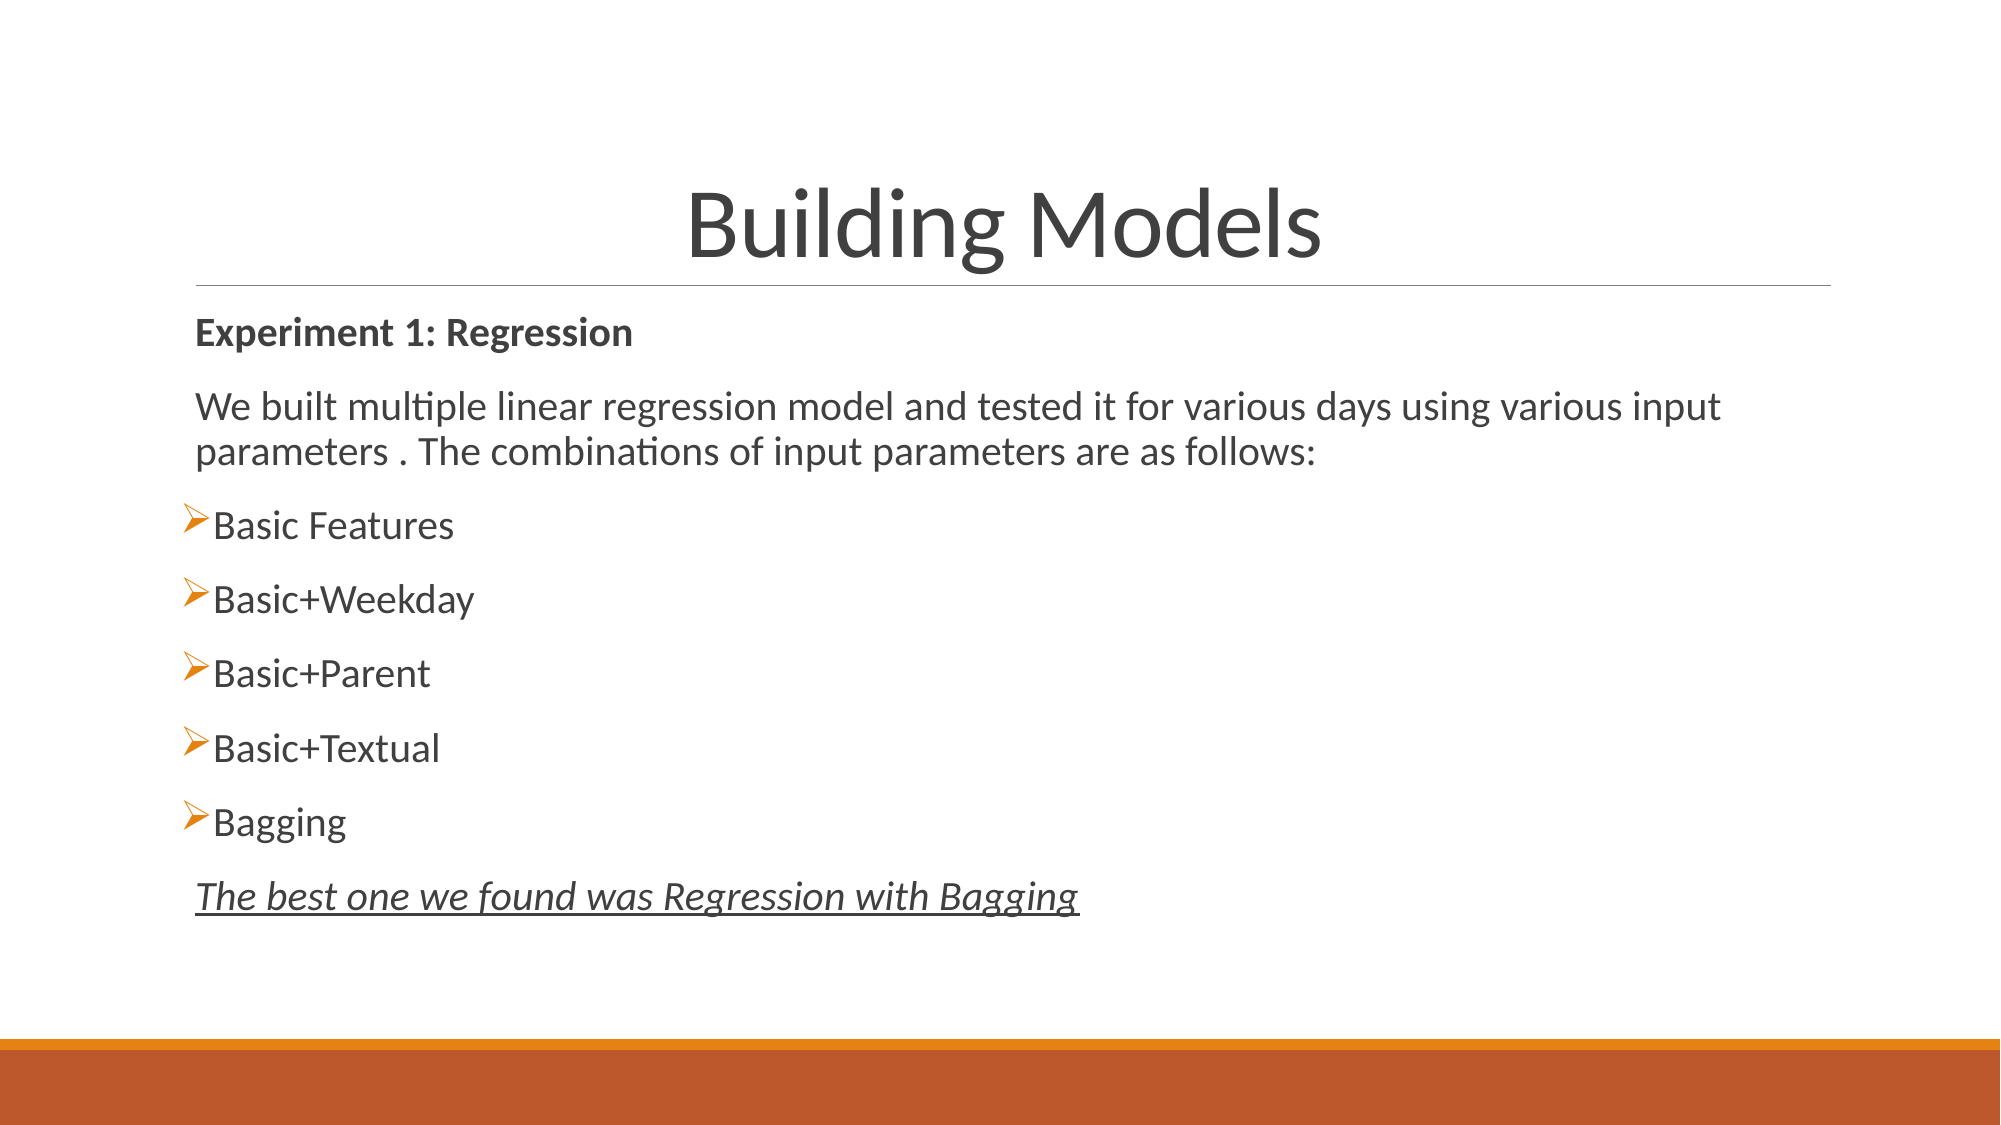

# Building Models
Experiment 1: Regression
We built multiple linear regression model and tested it for various days using various input parameters . The combinations of input parameters are as follows:
Basic Features
Basic+Weekday
Basic+Parent
Basic+Textual
Bagging
The best one we found was Regression with Bagging